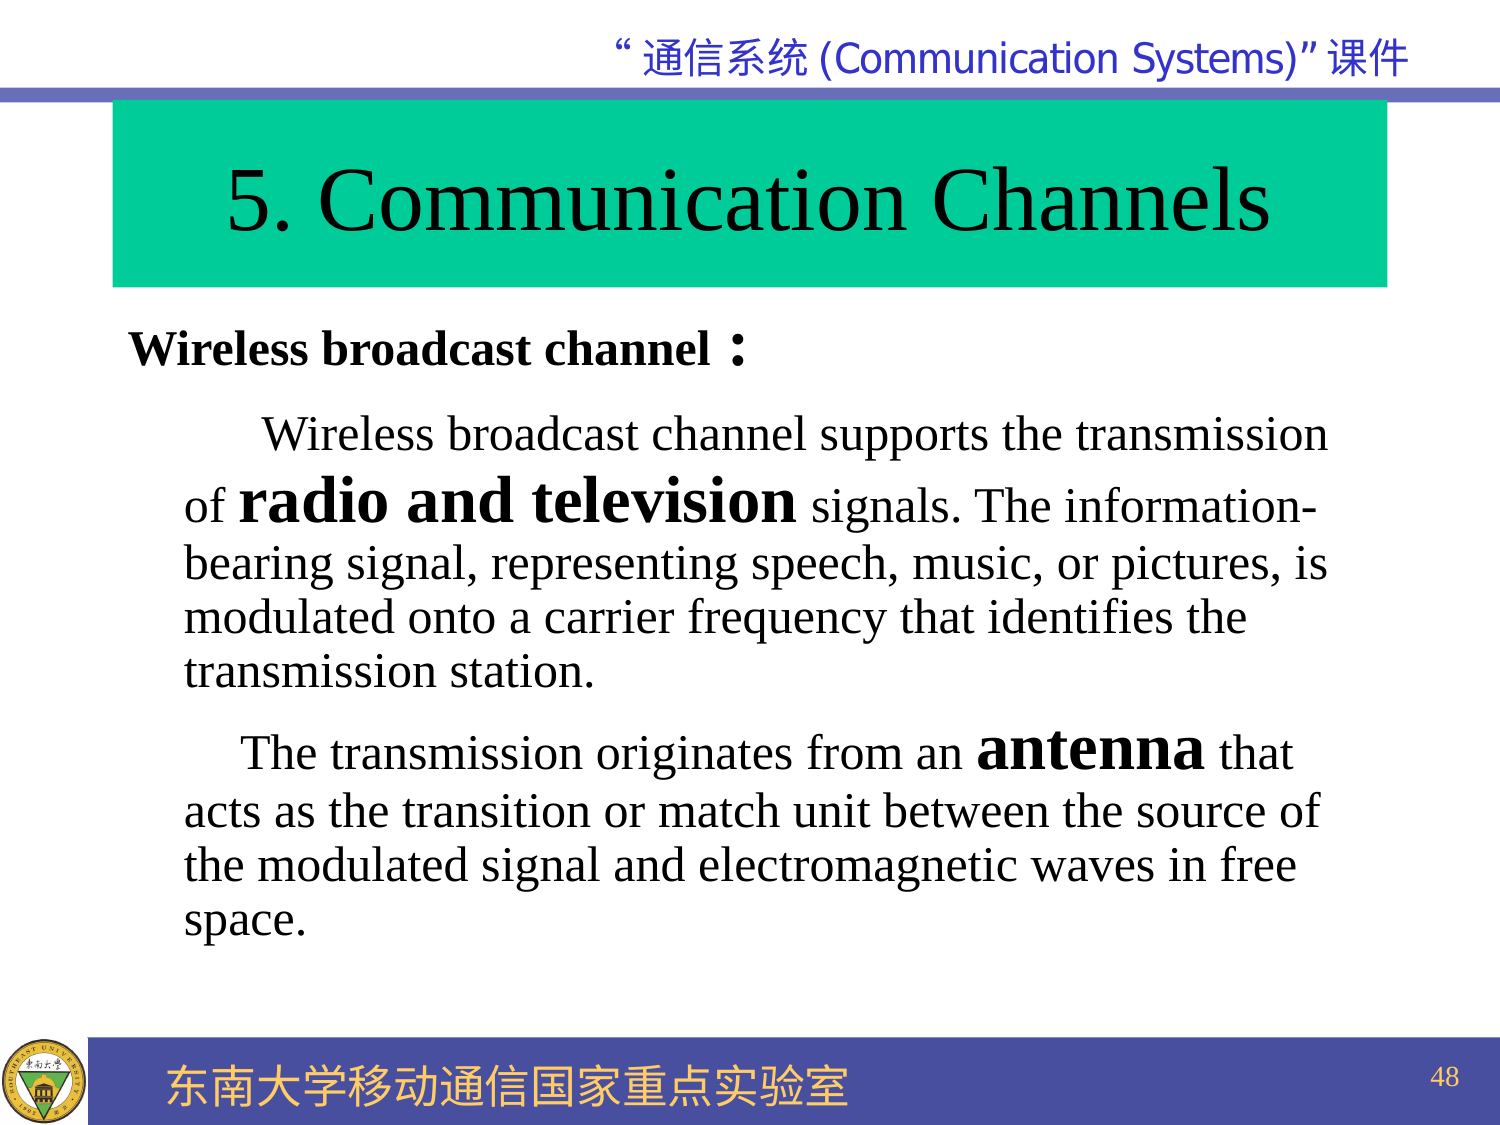

# 5. Communication Channels
Wireless broadcast channel :
        Wireless broadcast channel supports the transmission of radio and television signals. The information-bearing signal, representing speech, music, or pictures, is modulated onto a carrier frequency that identifies the transmission station.
         The transmission originates from an antenna that acts as the transition or match unit between the source of the modulated signal and electromagnetic waves in free space.
48